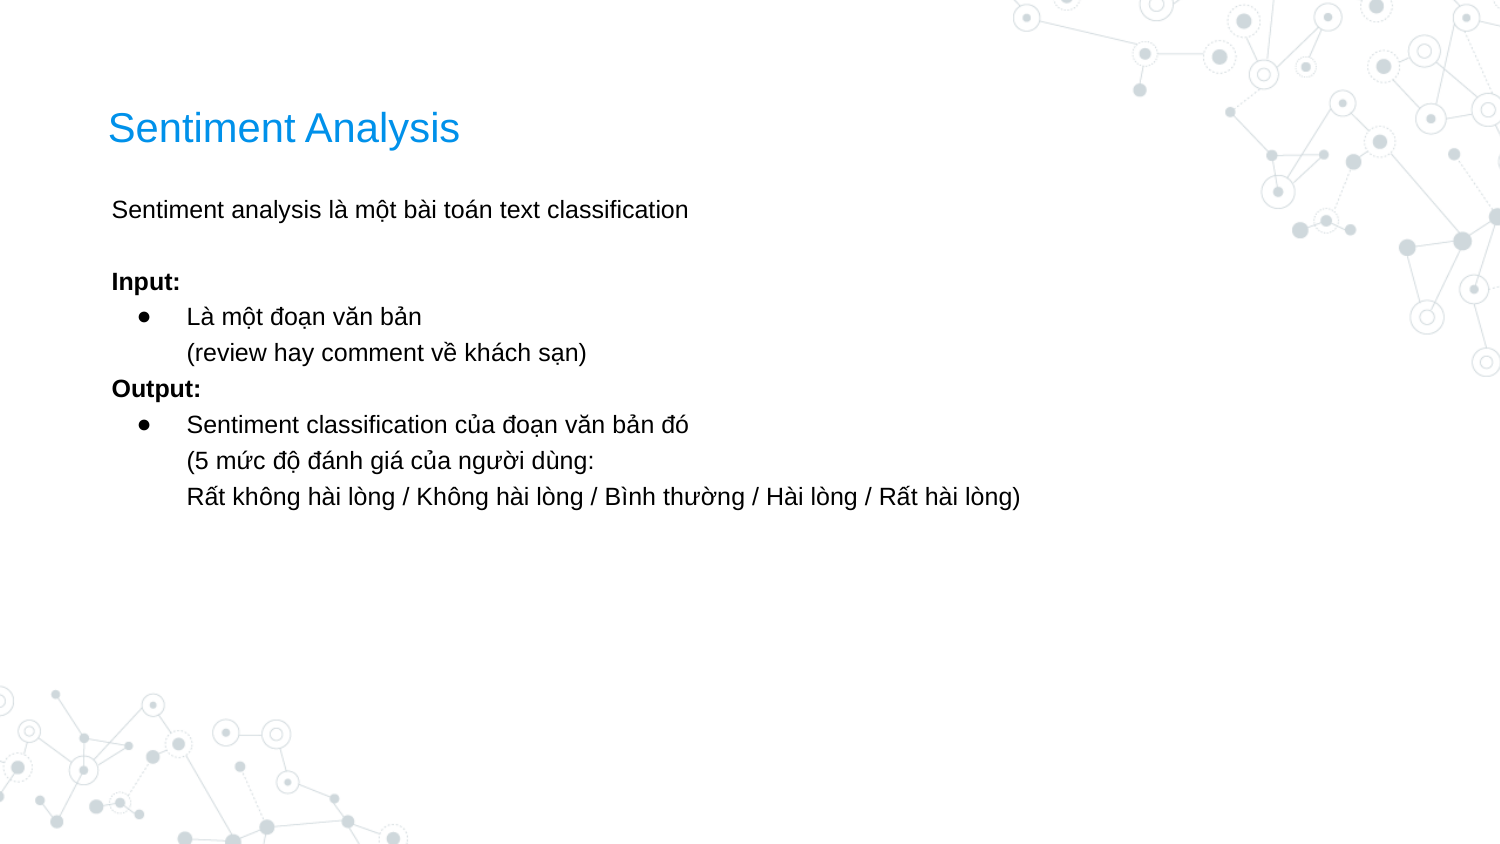

# Sentiment Analysis
Sentiment analysis là một bài toán text classification

Input:
Là một đoạn văn bản
(review hay comment về khách sạn)
Output:
Sentiment classification của đoạn văn bản đó
(5 mức độ đánh giá của người dùng:
Rất không hài lòng / Không hài lòng / Bình thường / Hài lòng / Rất hài lòng)